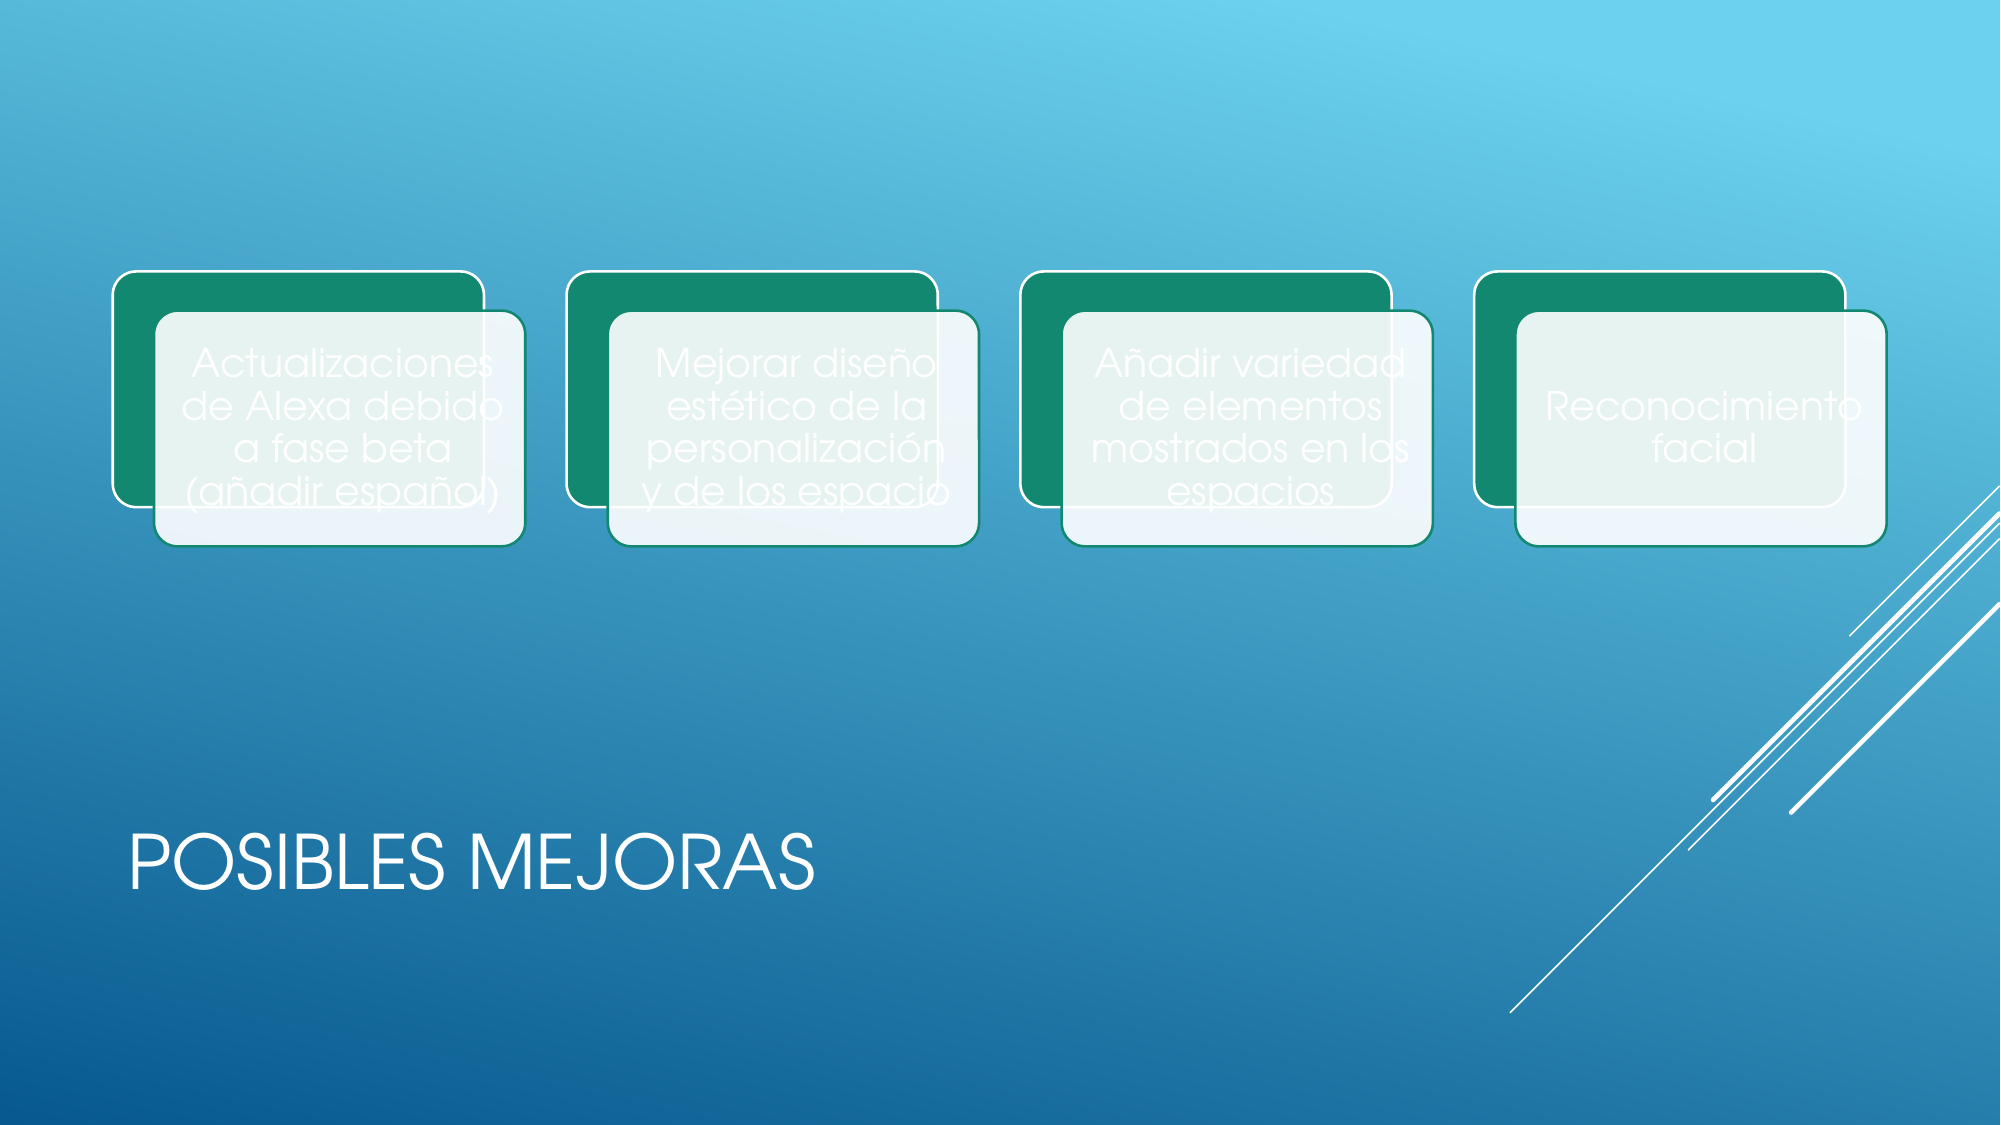

Actualizaciones de Alexa debido a fase beta (añadir español)
Mejorar diseño estético de la personalización y de los espacio
Añadir variedad de elementos mostrados en los espacios
Reconocimiento facial
# Posibles mejoras